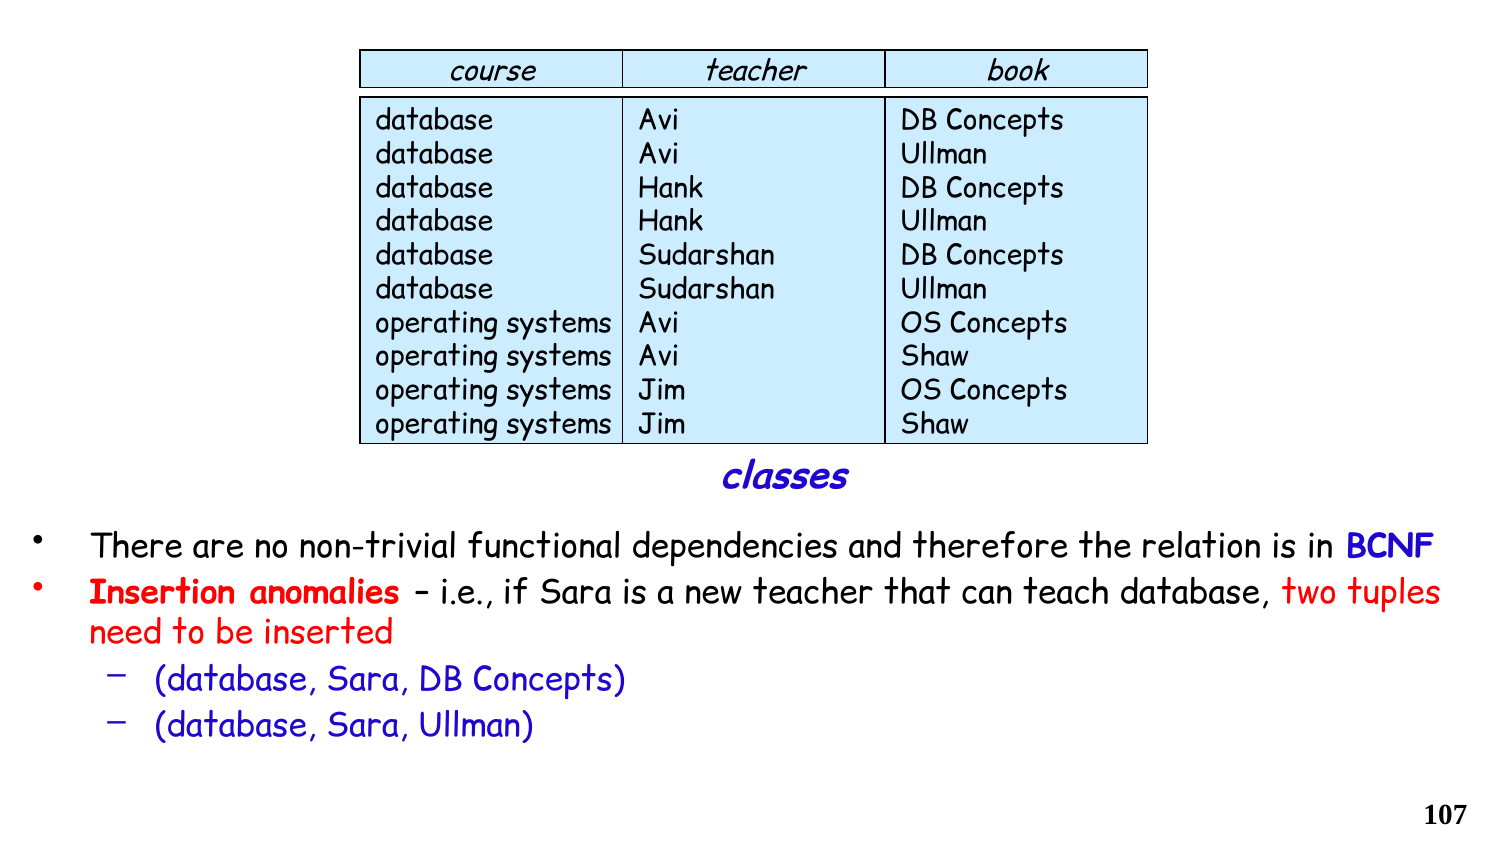

course
teacher
book
database
database
database
database
database
database
operating systems
operating systems
operating systems
operating systems
Avi
Avi
Hank
Hank
Sudarshan
Sudarshan
Avi
Avi
Jim
Jim
DB Concepts
Ullman
DB Concepts
Ullman
DB Concepts
Ullman
OS Concepts
Shaw
OS Concepts
Shaw
classes
There are no non-trivial functional dependencies and therefore the relation is in BCNF
Insertion anomalies – i.e., if Sara is a new teacher that can teach database, two tuples need to be inserted
(database, Sara, DB Concepts)
(database, Sara, Ullman)